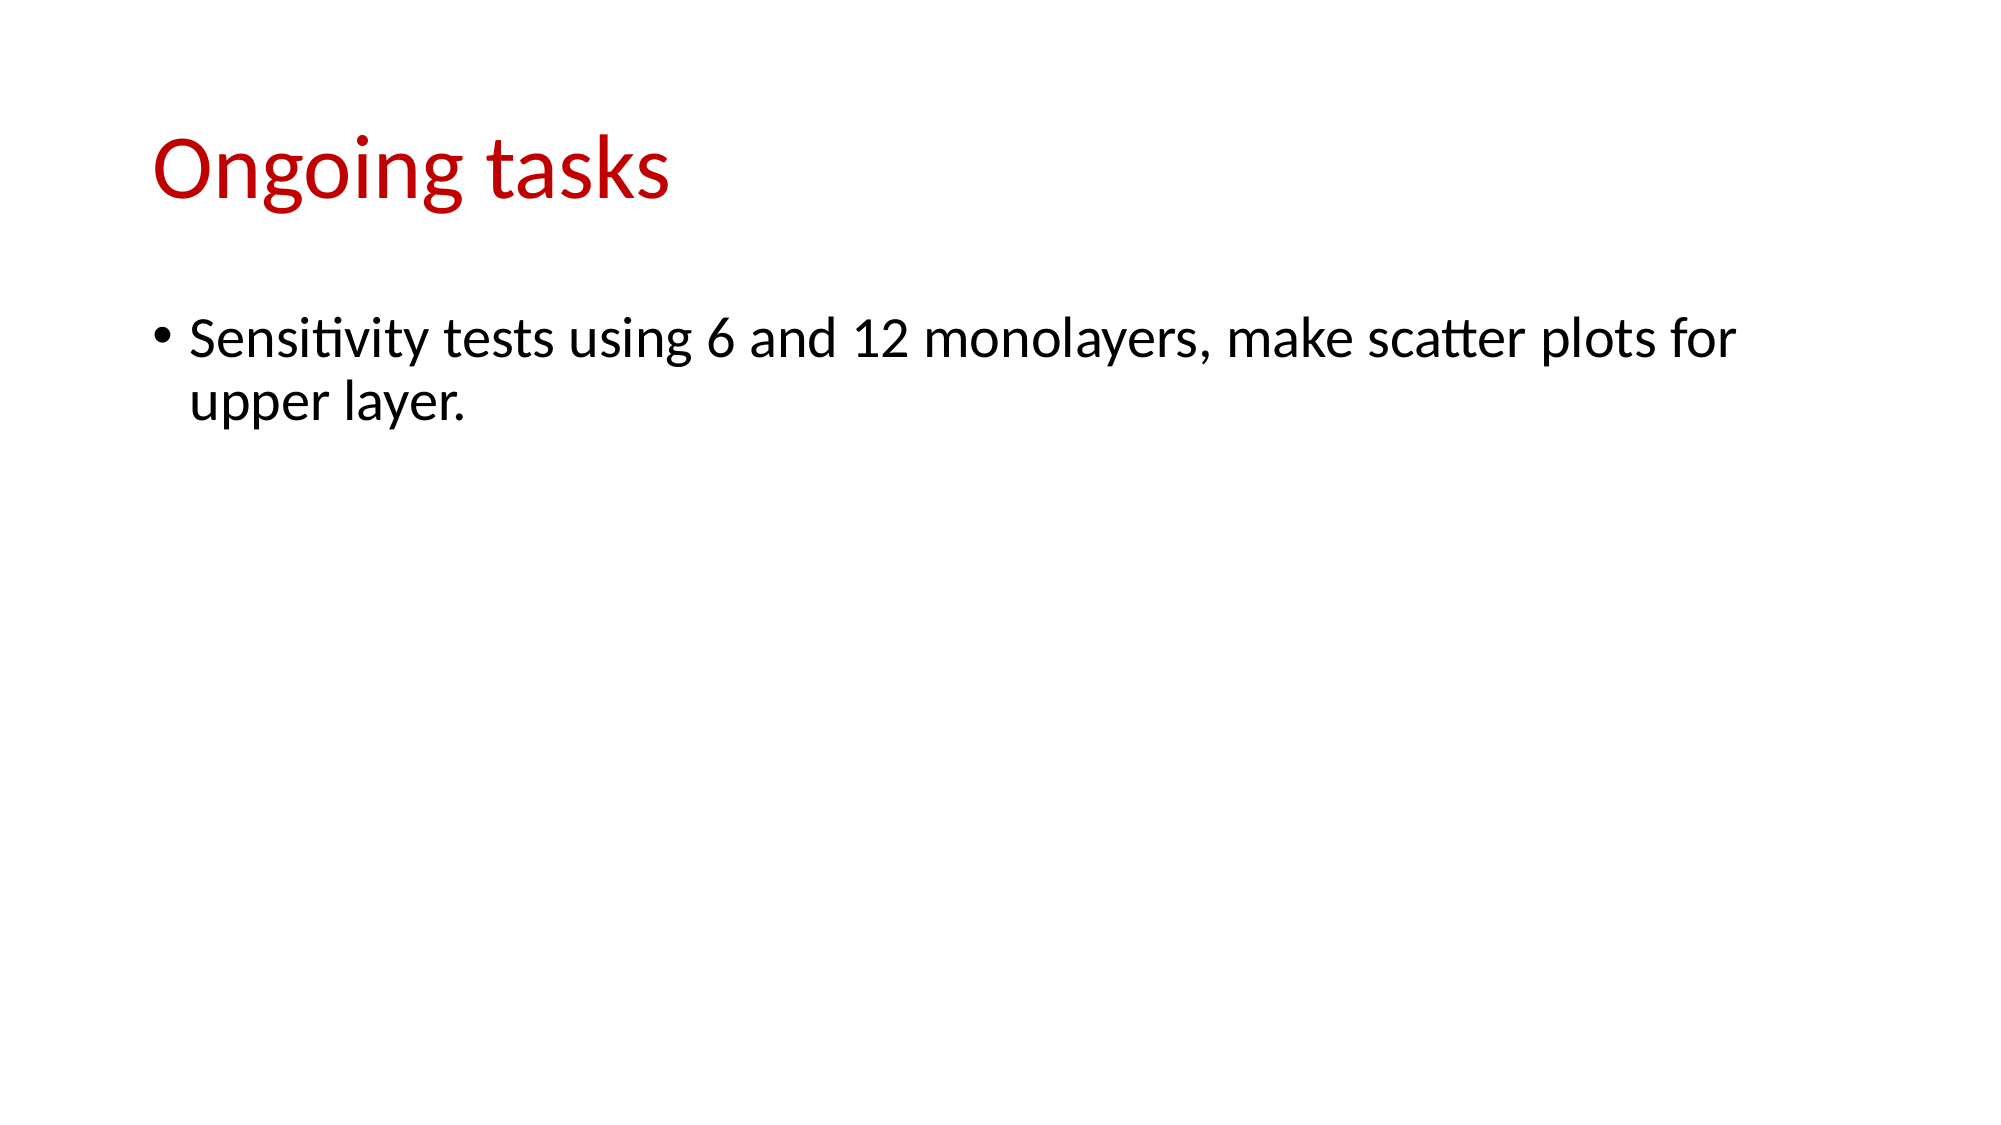

# Ongoing tasks
Sensitivity tests using 6 and 12 monolayers, make scatter plots for upper layer.